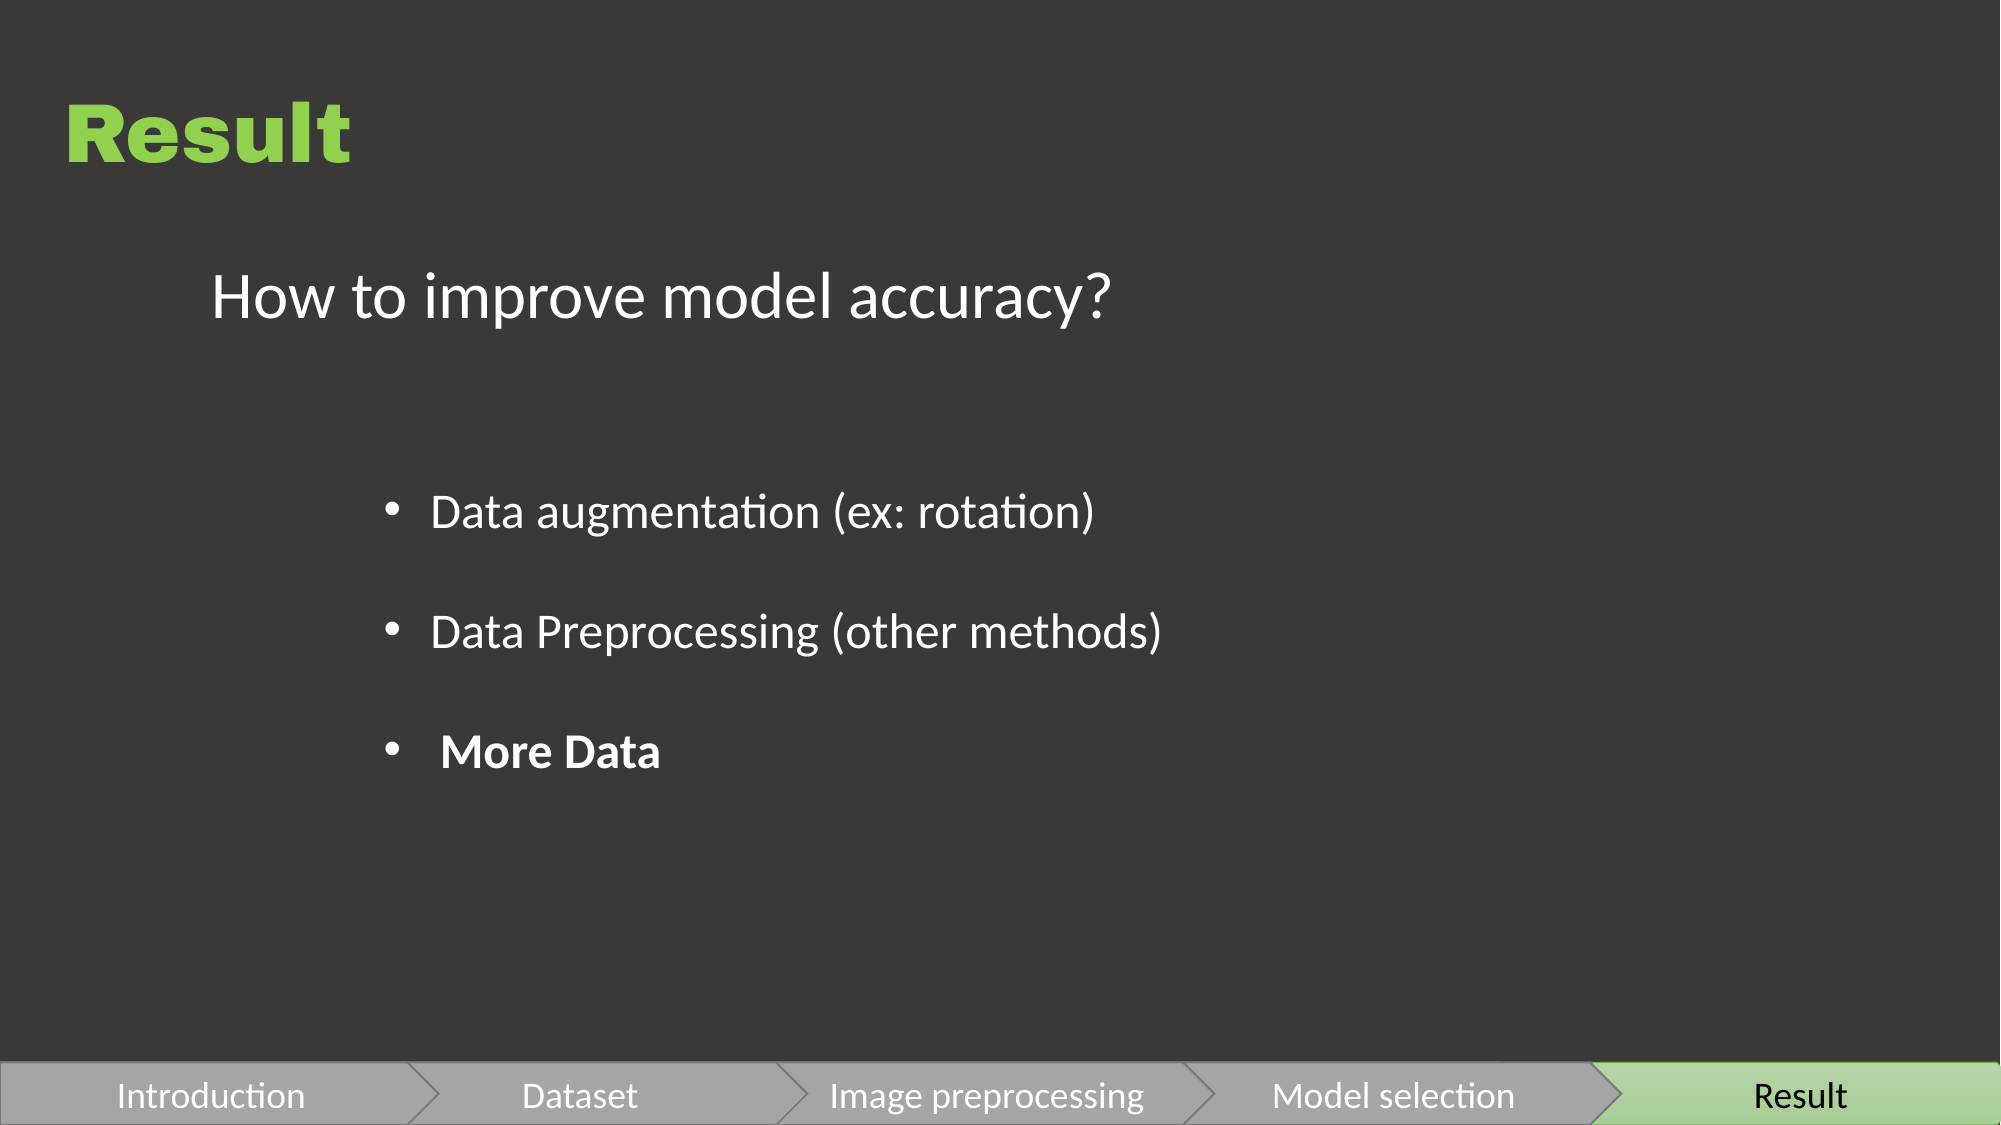

# Result
How to improve model accuracy?
Data augmentation (ex: rotation)
Data Preprocessing (other methods)
More Data
Dataset
Image processing
Model selection
Result
Introduction
Dataset
Image preprocessing
Model selection
Result